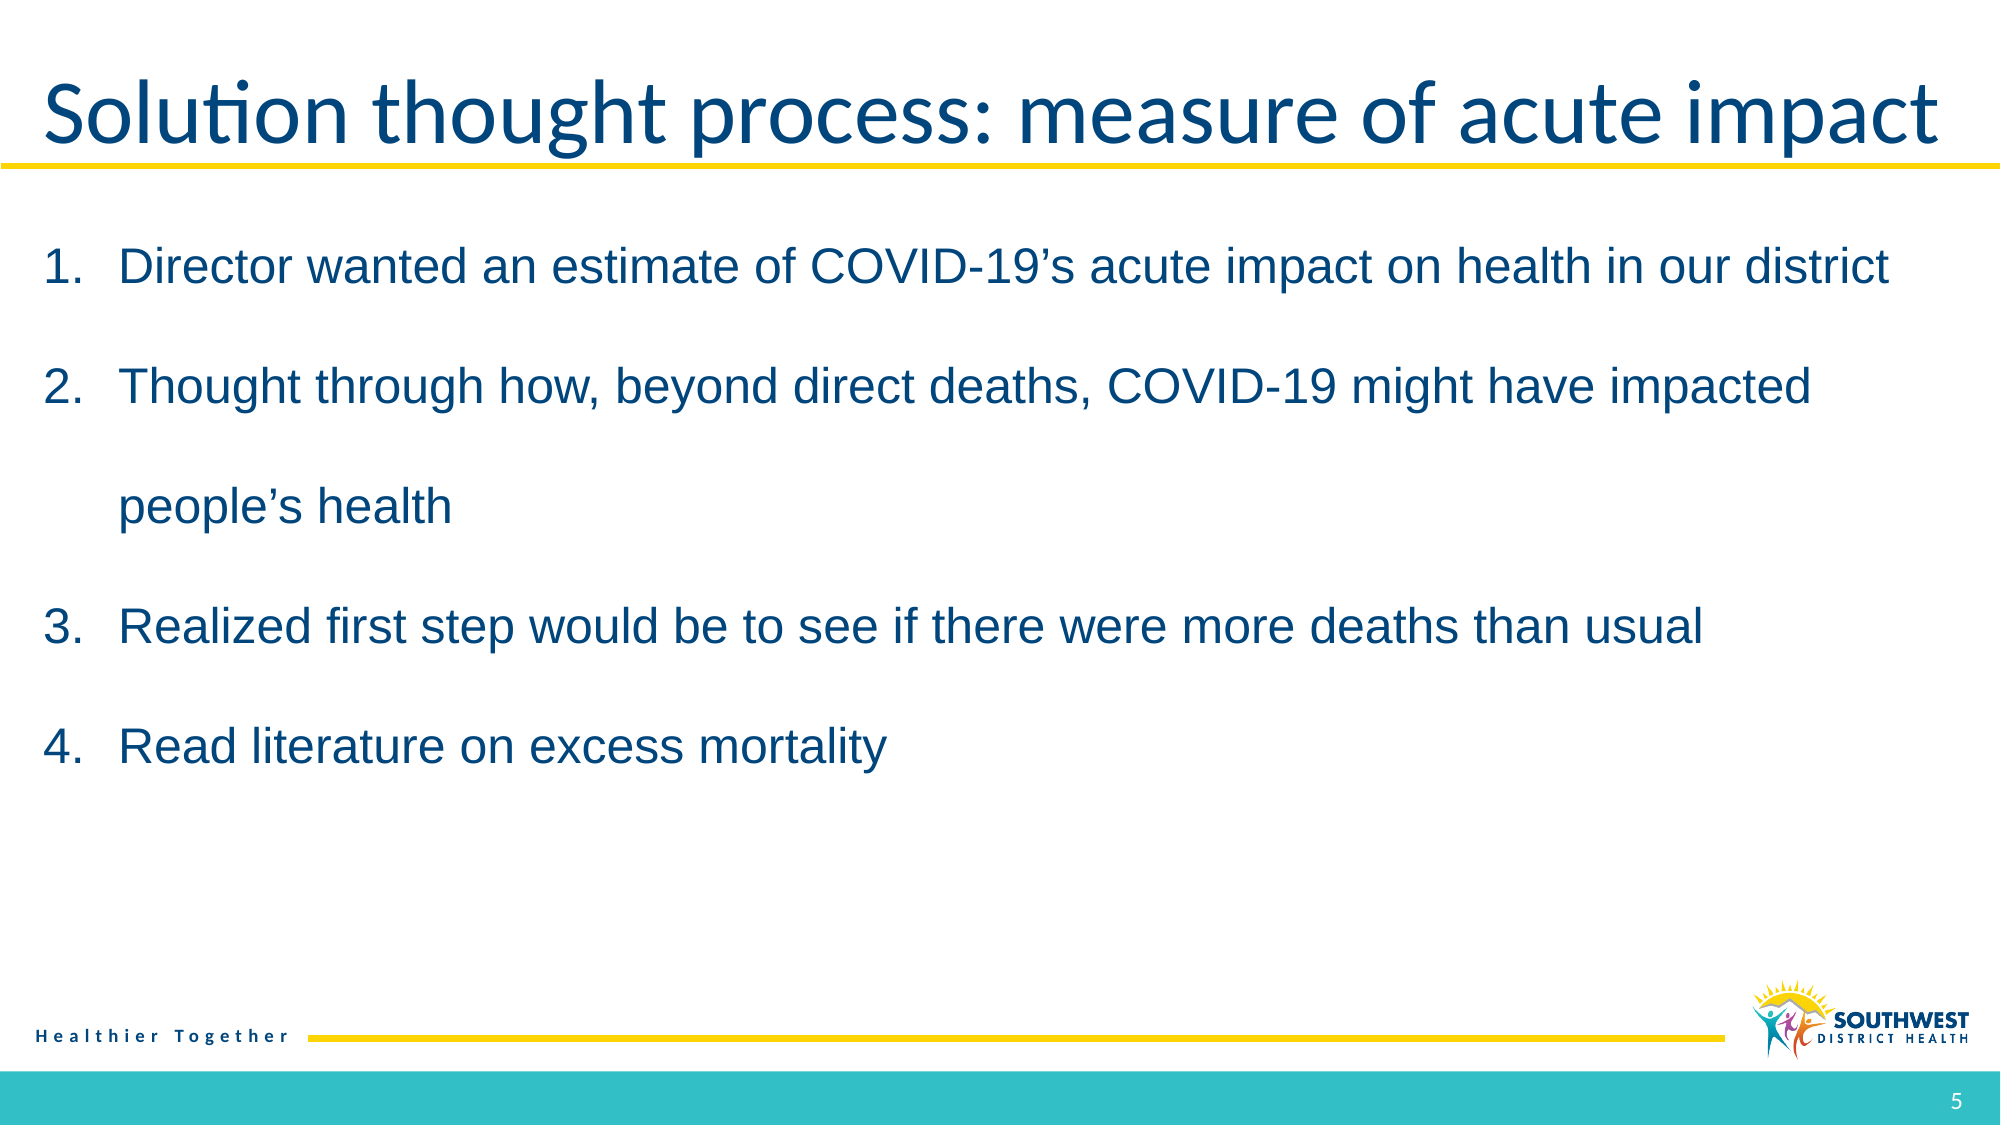

Solution thought process: measure of acute impact
Director wanted an estimate of COVID-19’s acute impact on health in our district
Thought through how, beyond direct deaths, COVID-19 might have impacted people’s health
Realized first step would be to see if there were more deaths than usual
Read literature on excess mortality